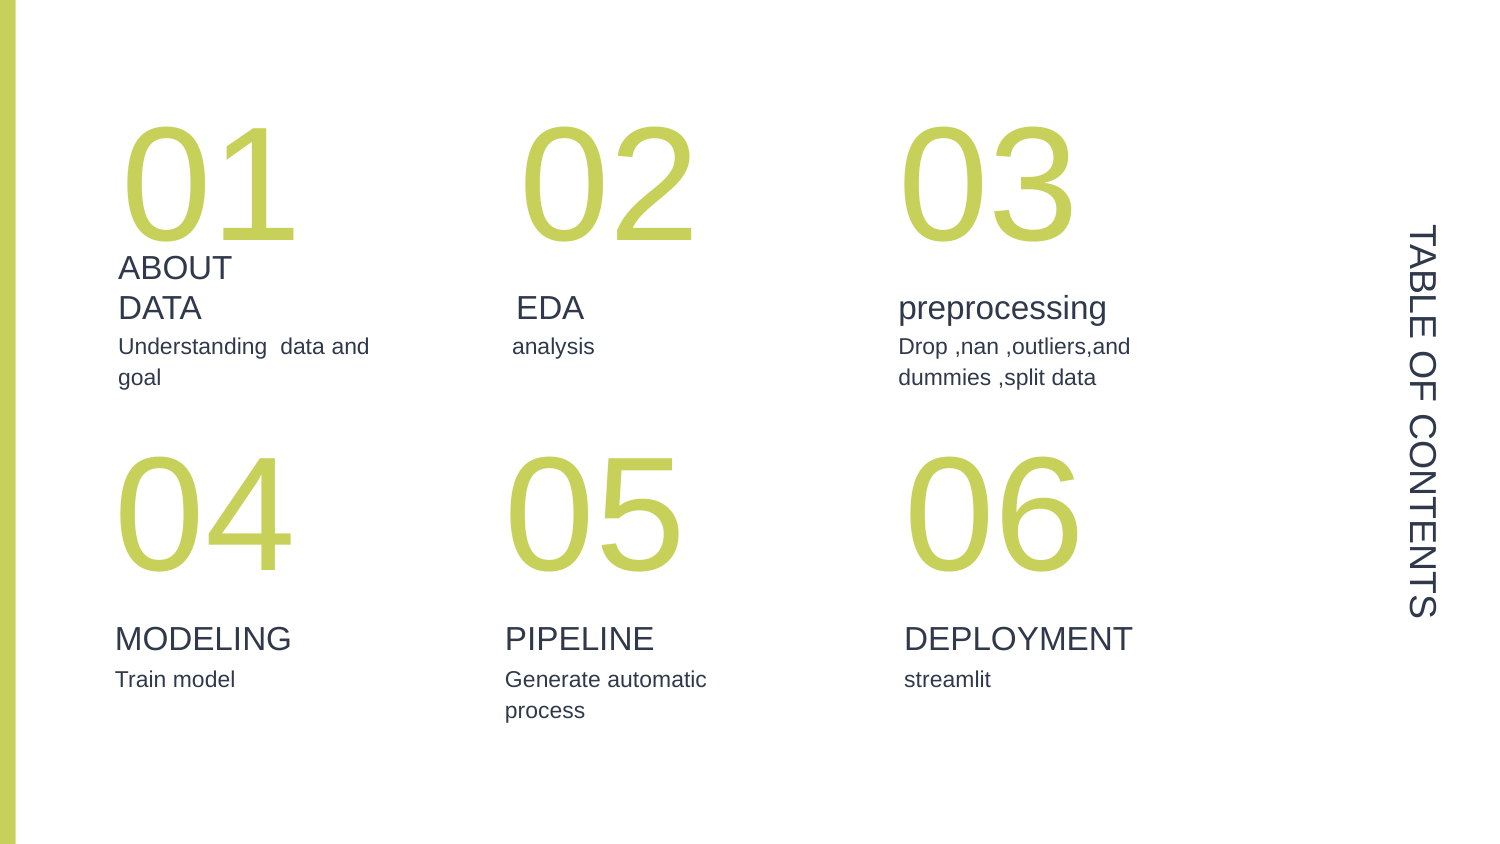

01
02
03
ABOUT DATA
EDA
preprocessing
analysis
Drop ,nan ,outliers,and dummies ,split data
Understanding  data and goal
TABLE OF CONTENTS
04
05
06
# MODELING
PIPELINE
DEPLOYMENT
Train model
Generate automatic process
streamlit